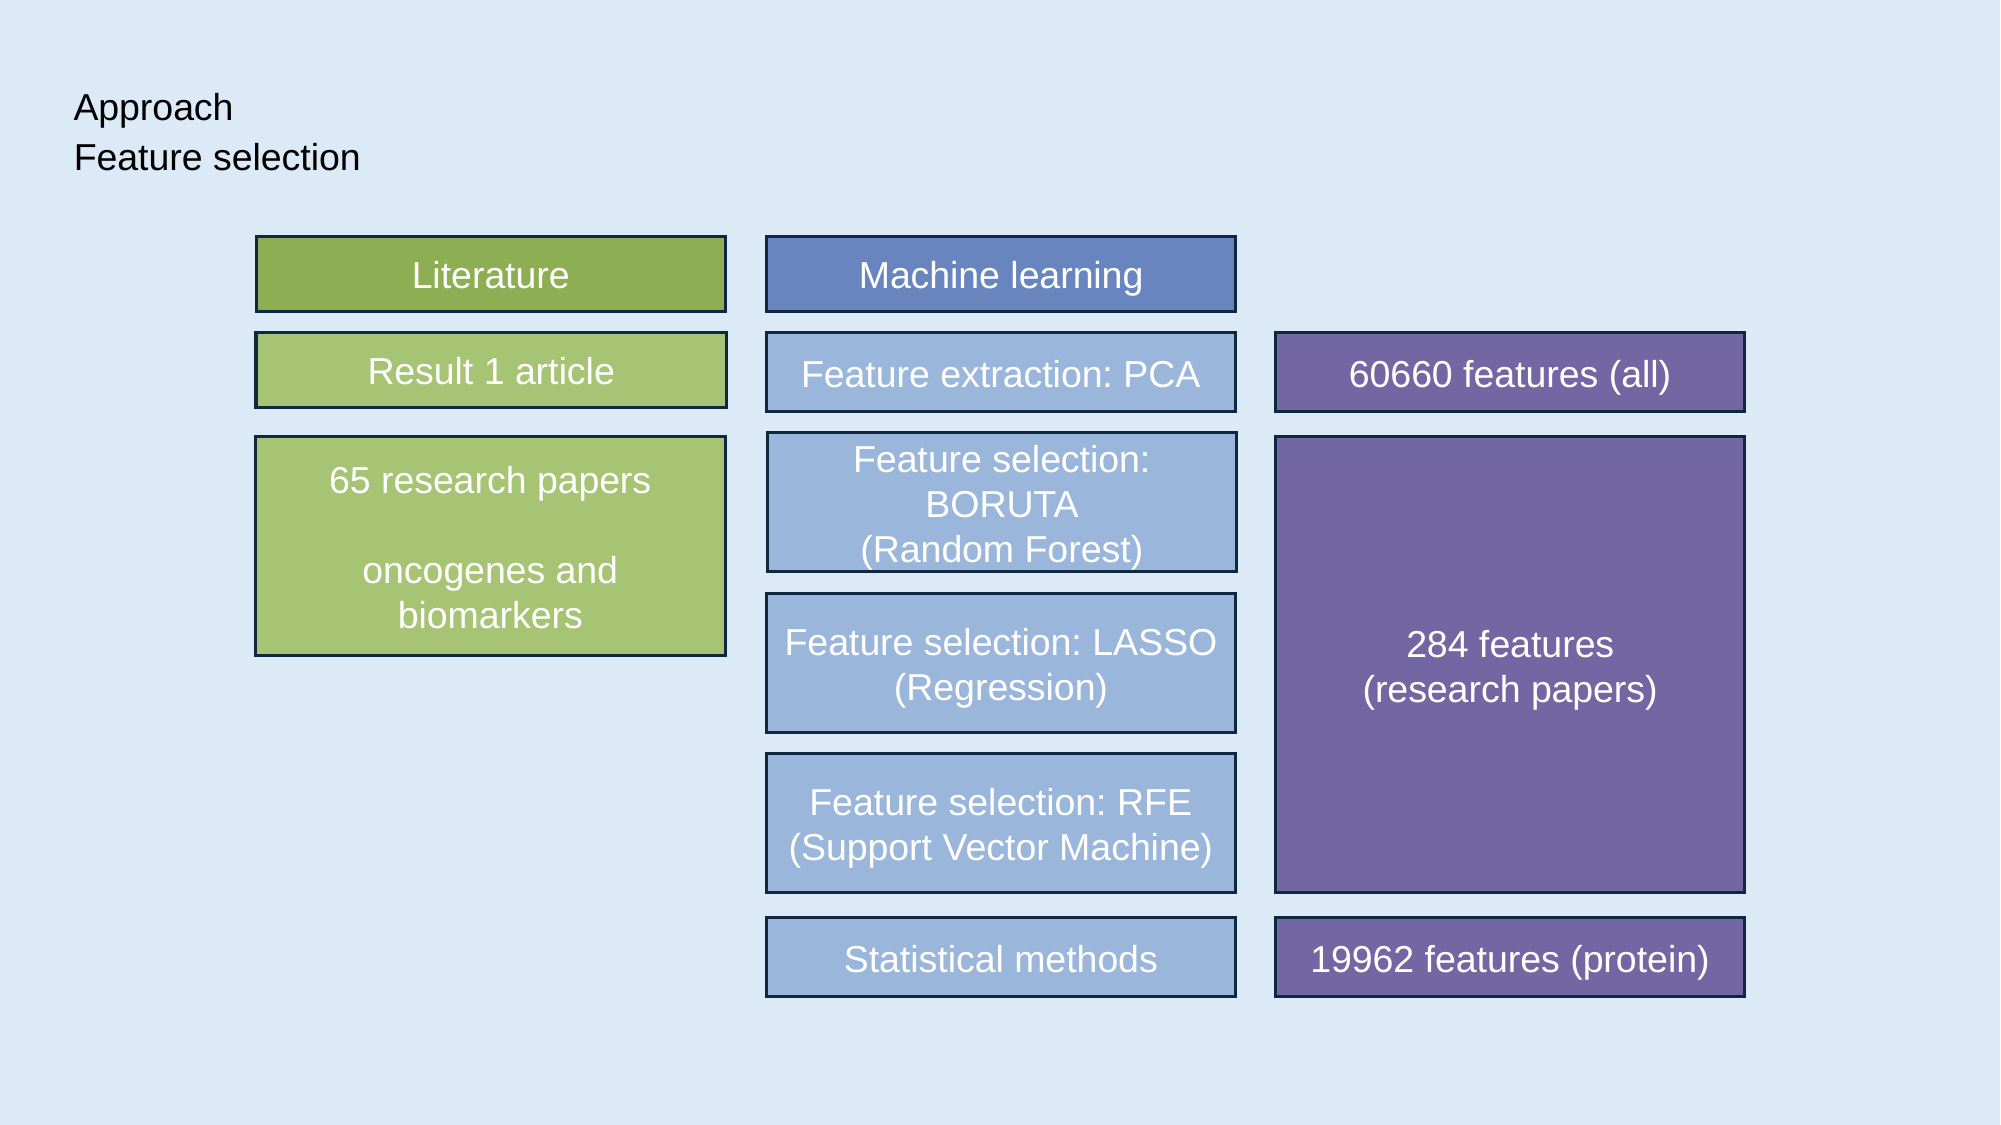

Approach
Feature selection
Literature
Machine learning
Result 1 article
Feature extraction: PCA
60660 features (all)
Feature selection: BORUTA
(Random Forest)
65 research papers

oncogenes and biomarkers
284 features
(research papers)
Feature selection: LASSO
(Regression)
Feature selection: RFE
(Support Vector Machine)
Statistical methods
19962 features (protein)